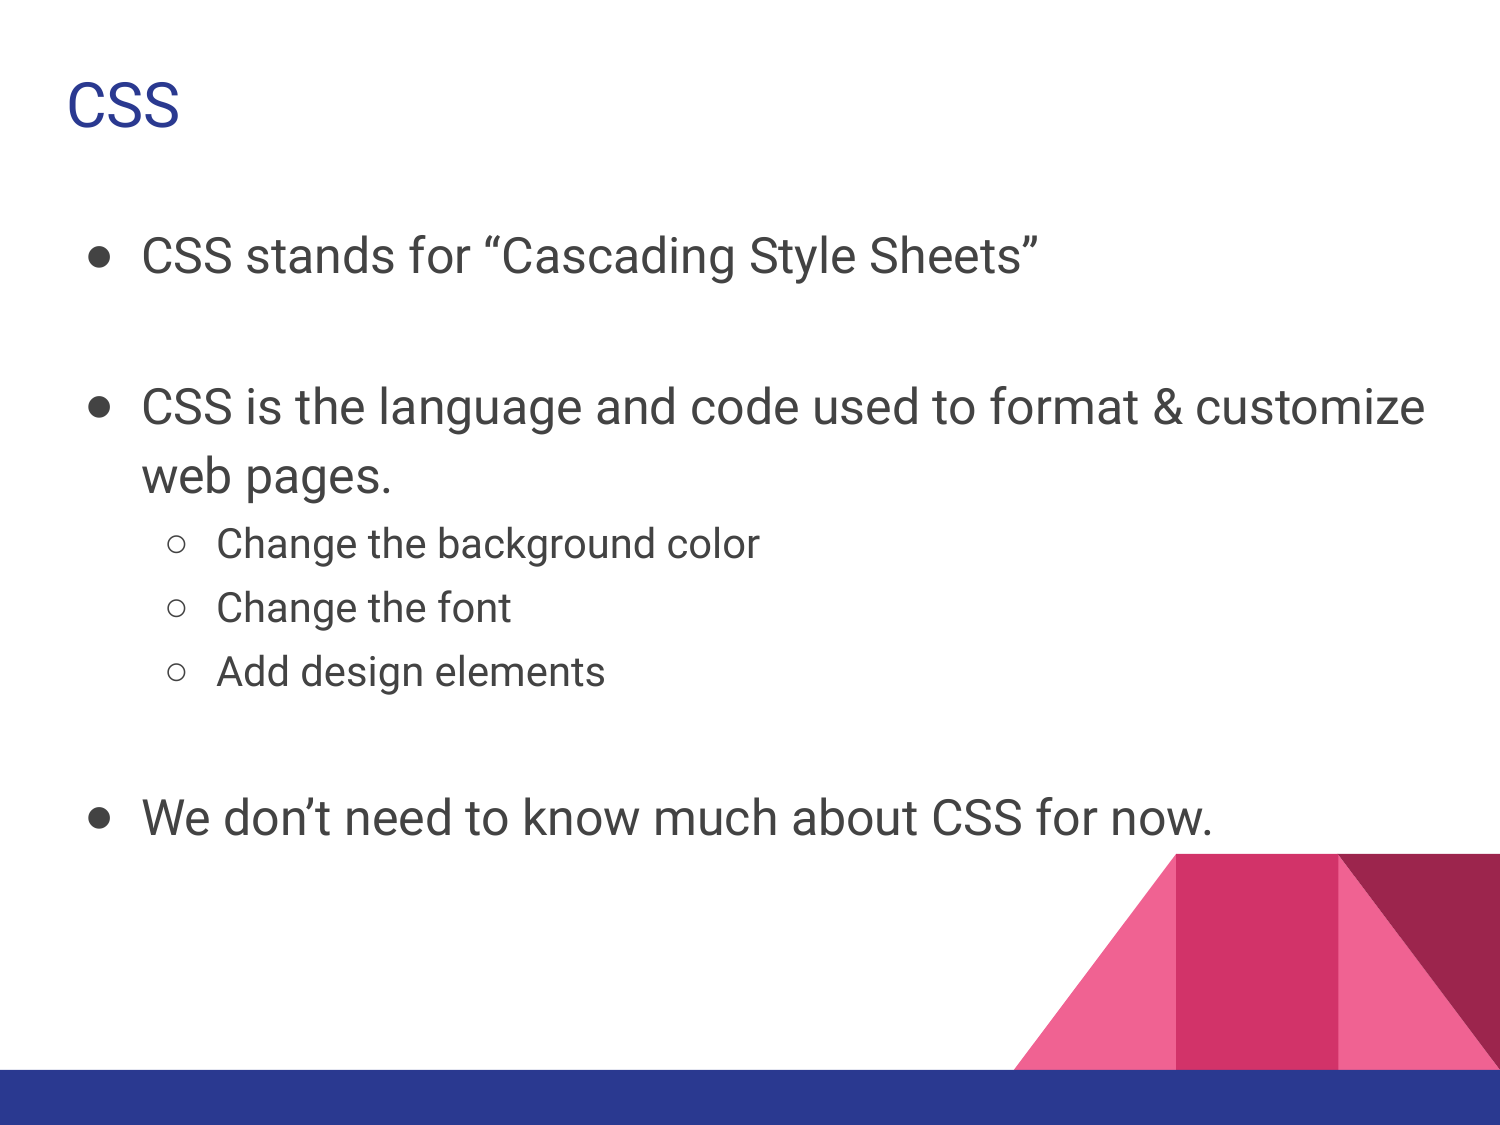

# CSS
CSS stands for “Cascading Style Sheets”

CSS is the language and code used to format & customize web pages.
Change the background color
Change the font
Add design elements

We don’t need to know much about CSS for now.